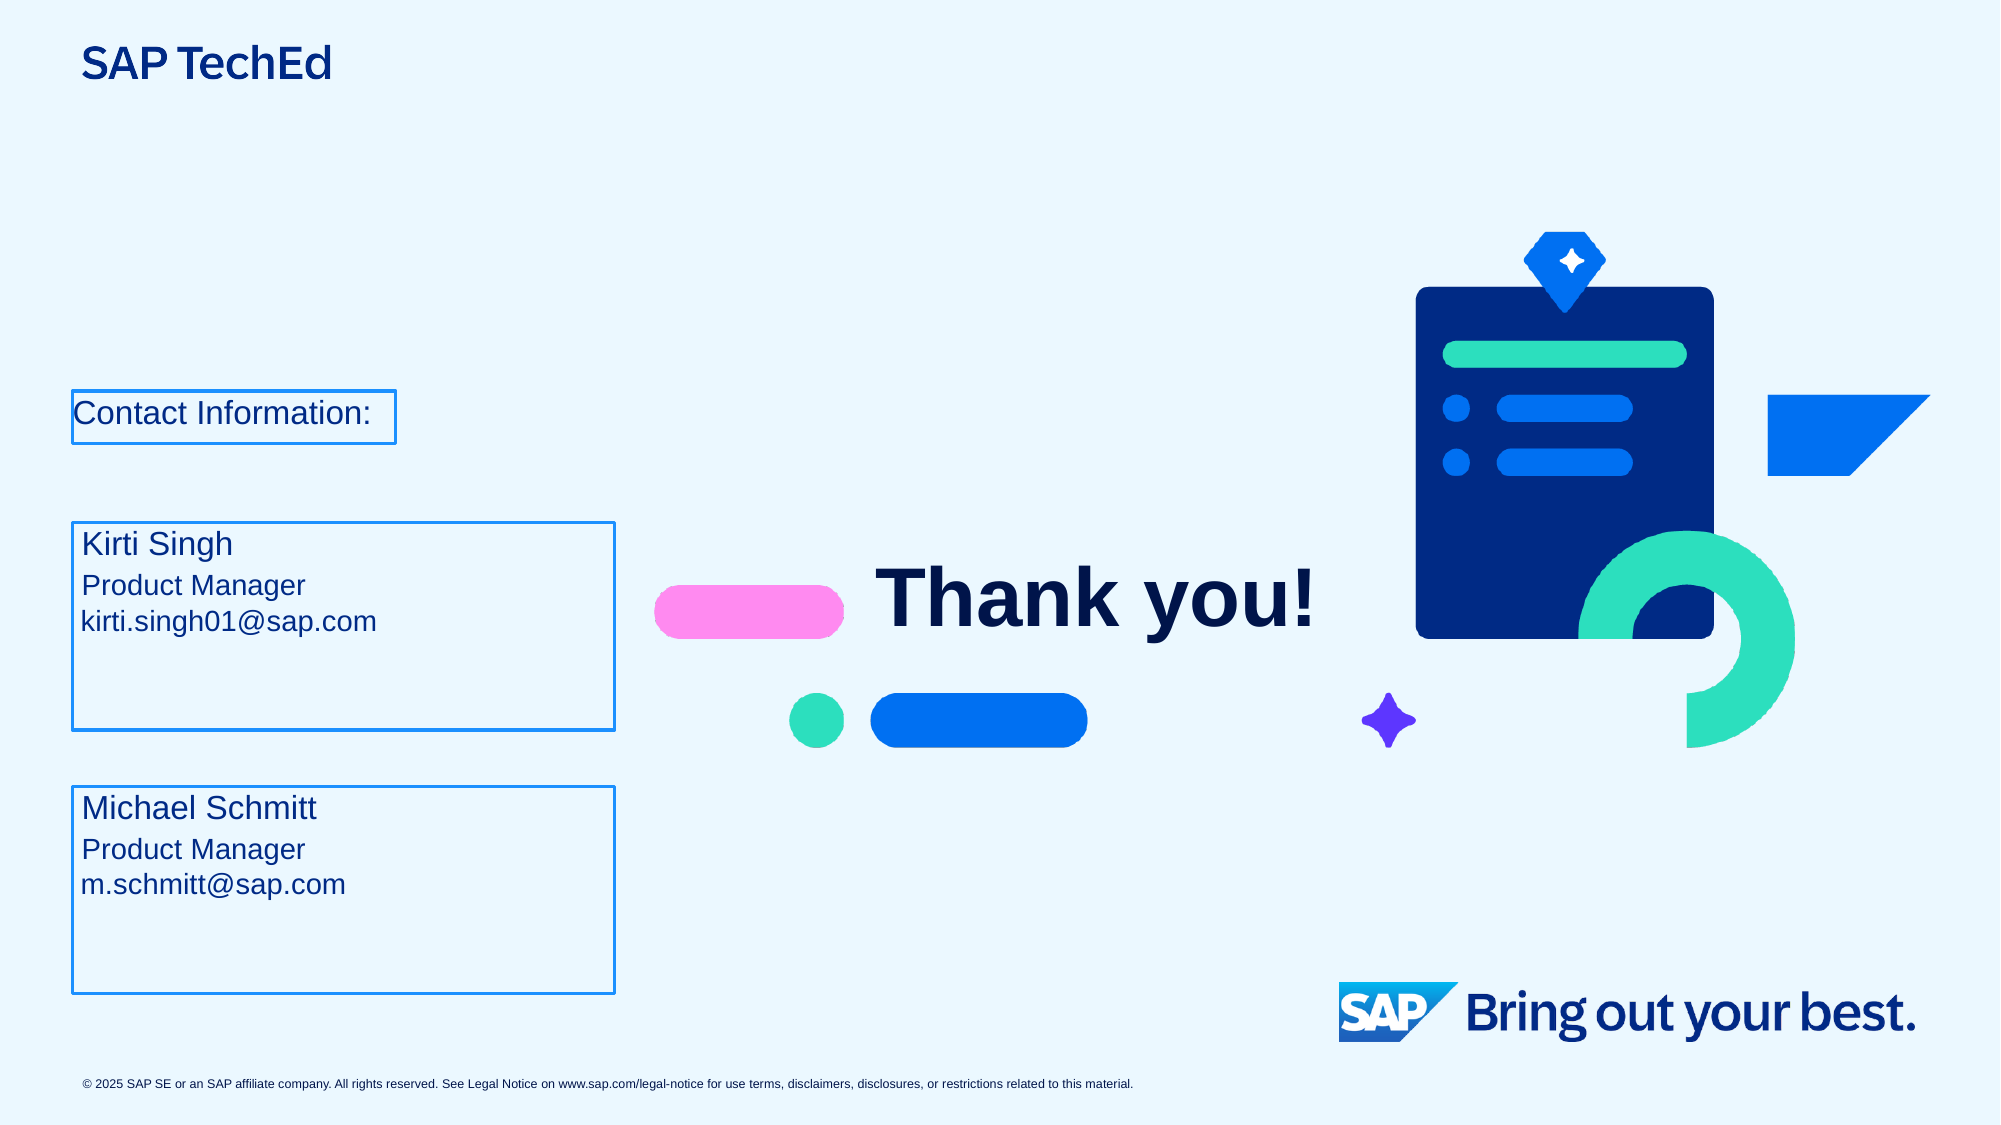

Contact Information:
 Kirti Singh
 Product Manager
 kirti.singh01@sap.com

 Michael Schmitt
 Product Manager
 m.schmitt@sap.com